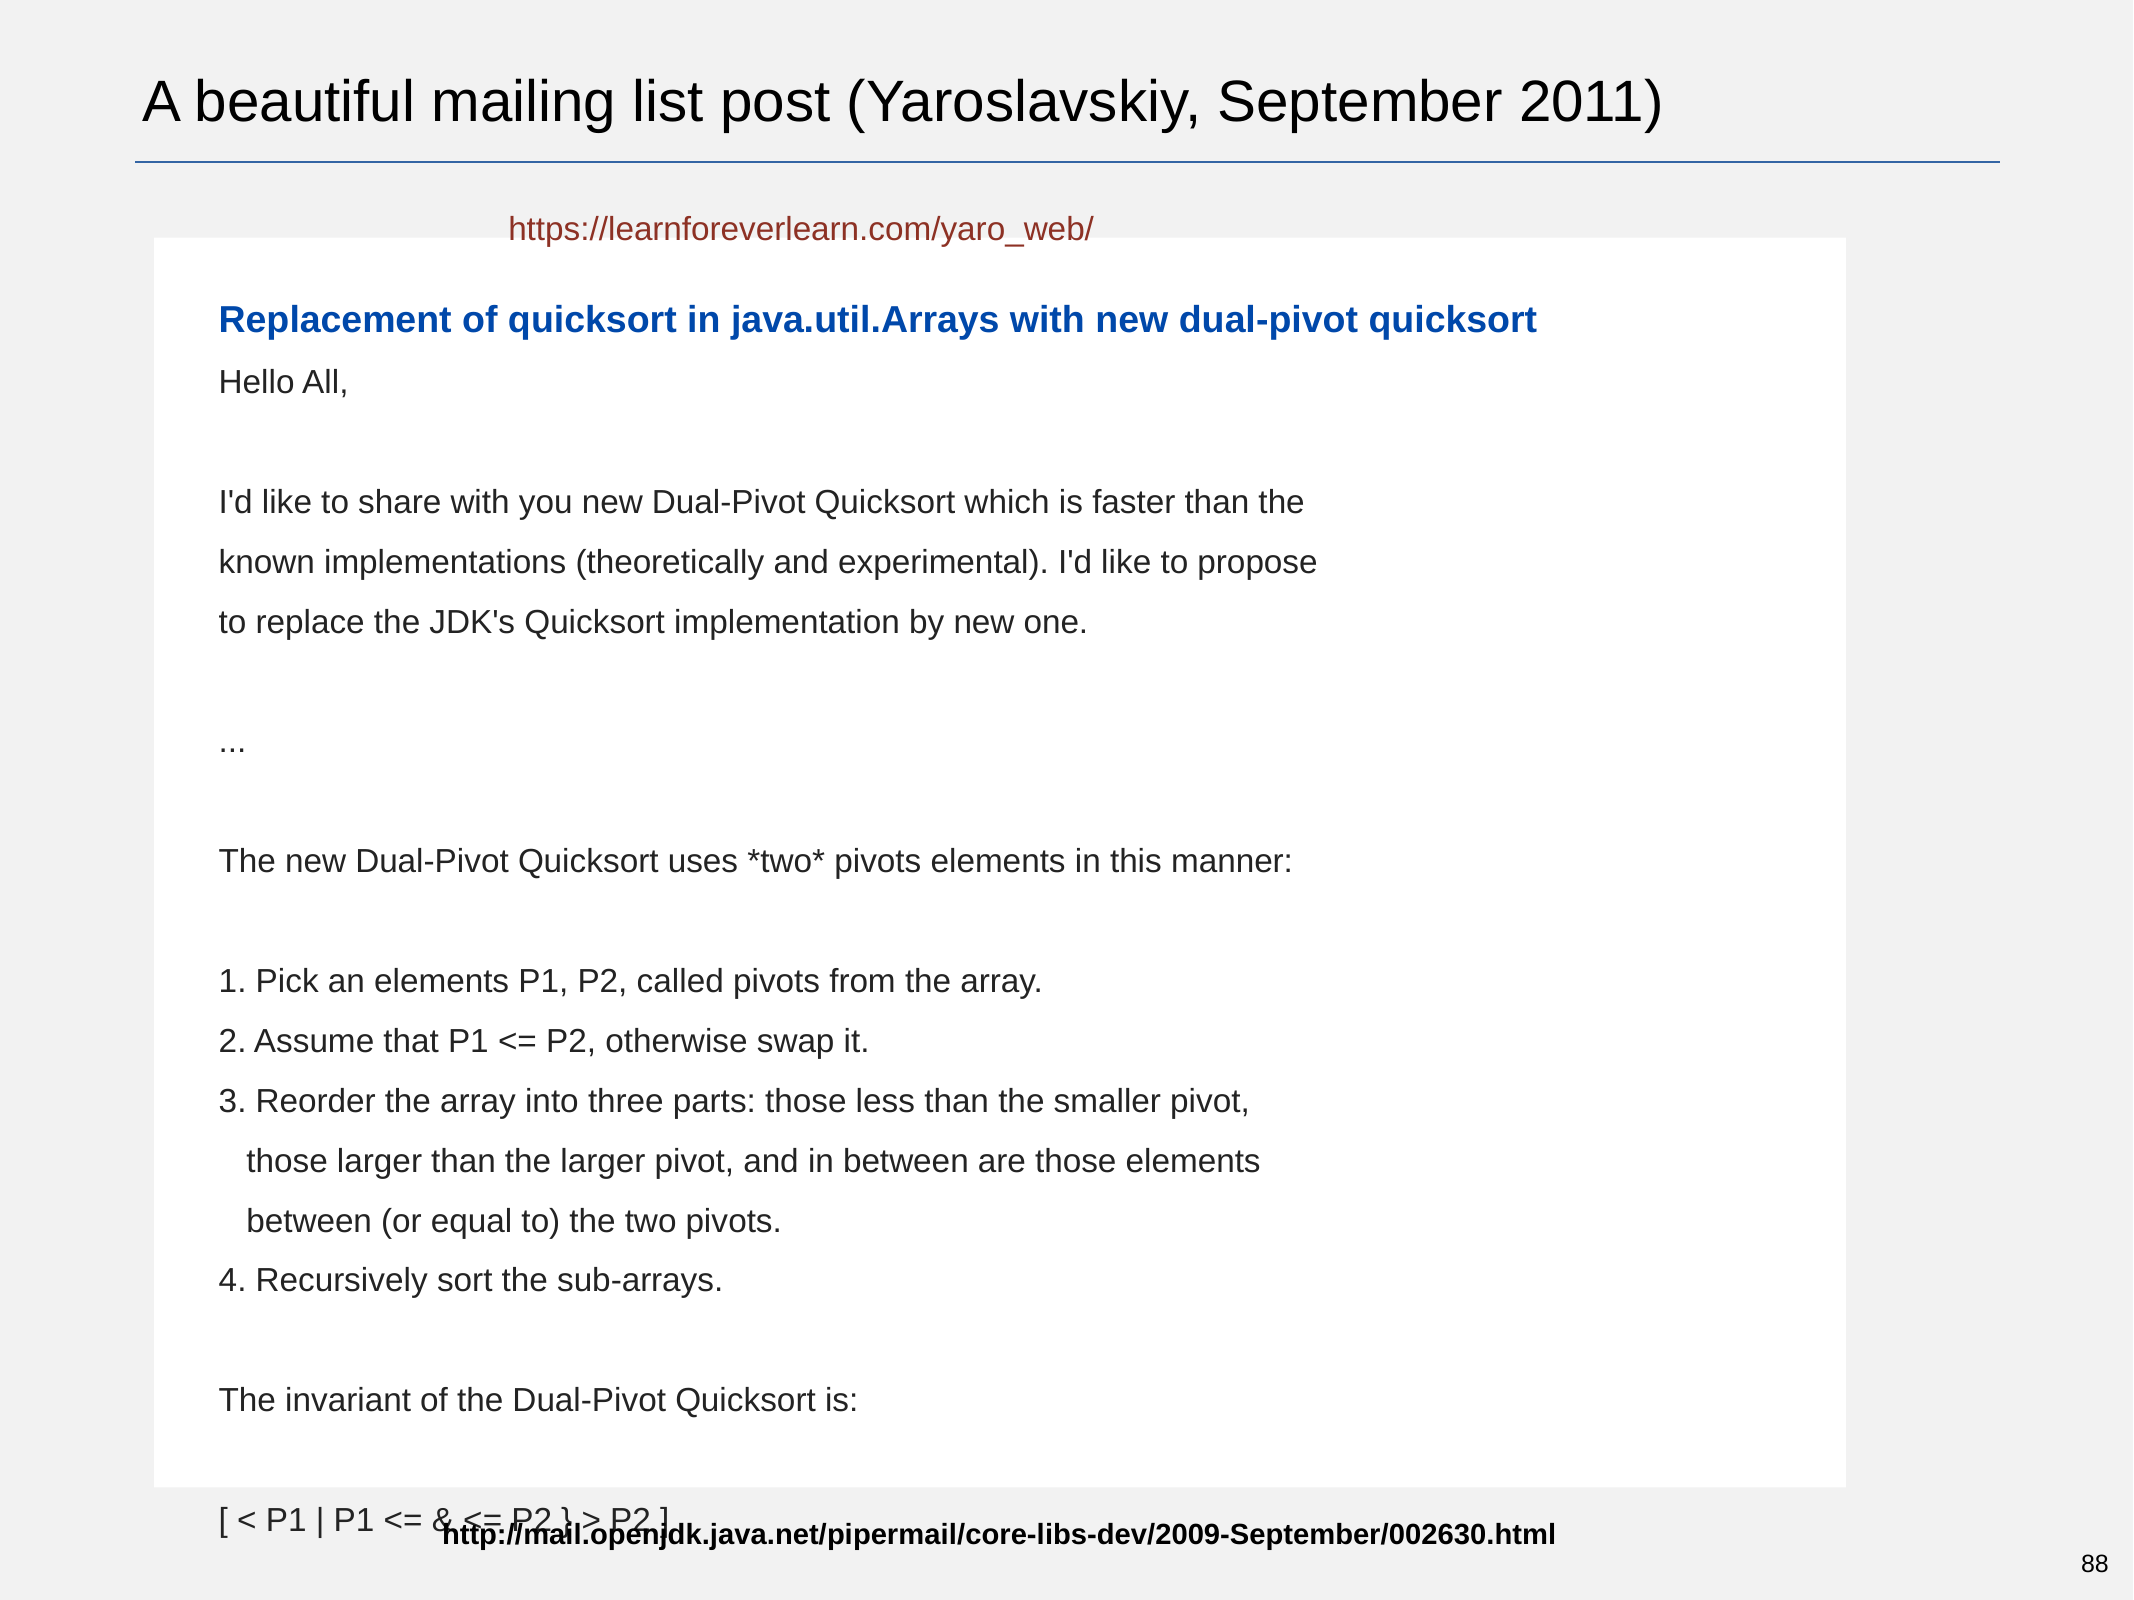

# A beautiful mailing list post (Yaroslavskiy, September 2011)
https://learnforeverlearn.com/yaro_web/

Replacement of quicksort in java.util.Arrays with new dual-pivot quicksort
Hello All,

I'd like to share with you new Dual-Pivot Quicksort which is faster than the
known implementations (theoretically and experimental). I'd like to propose
to replace the JDK's Quicksort implementation by new one.

...

The new Dual-Pivot Quicksort uses *two* pivots elements in this manner:

1. Pick an elements P1, P2, called pivots from the array.
2. Assume that P1 <= P2, otherwise swap it.
3. Reorder the array into three parts: those less than the smaller pivot,
   those larger than the larger pivot, and in between are those elements
   between (or equal to) the two pivots.
4. Recursively sort the sub-arrays.

The invariant of the Dual-Pivot Quicksort is:

[ < P1 | P1 <= & <= P2 } > P2 ]

...
http://mail.openjdk.java.net/pipermail/core-libs-dev/2009-September/002630.html
88